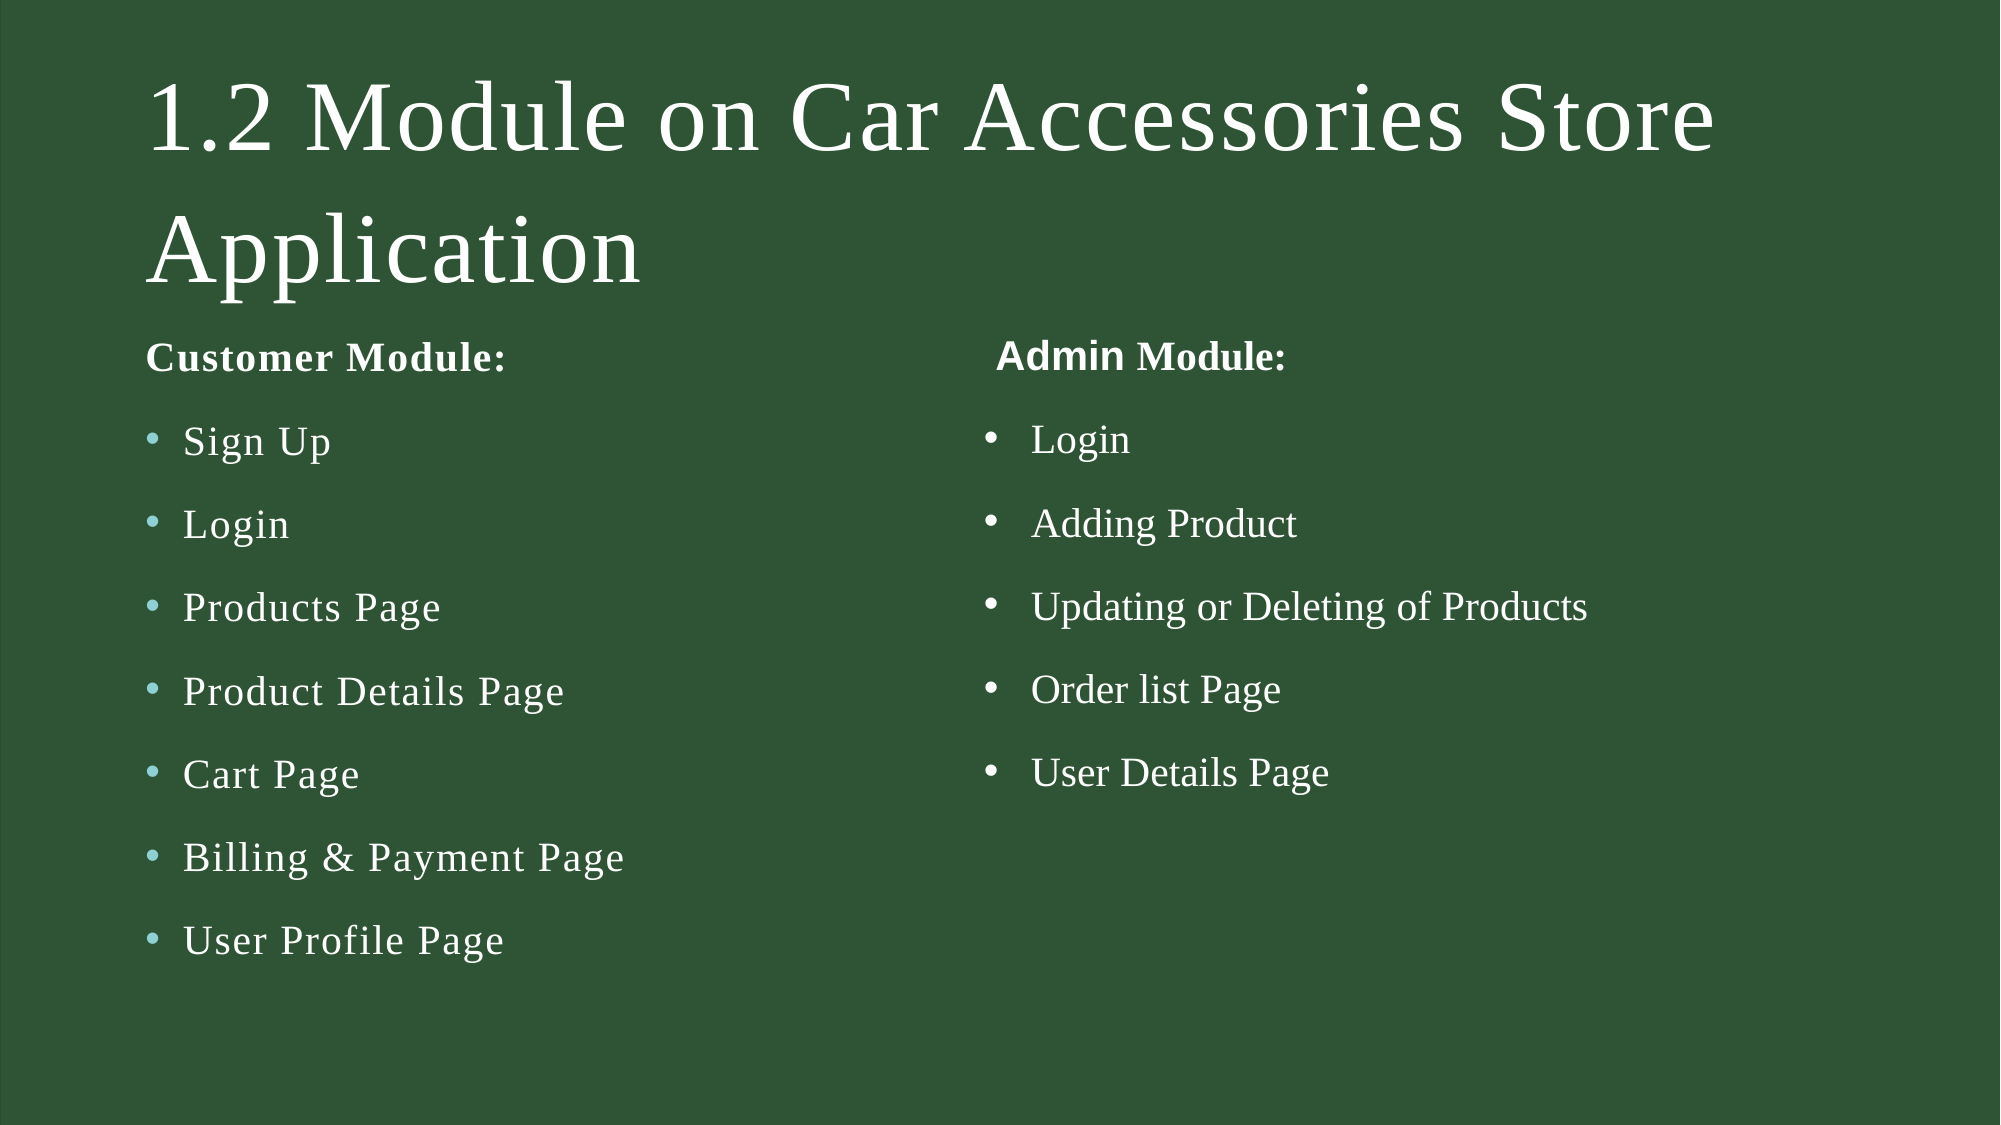

# 1.2 Module on Car Accessories Store Application
Customer Module:
Sign Up
Login
Products Page
Product Details Page
Cart Page
Billing & Payment Page
User Profile Page

 Admin Module:
Login
Adding Product
Updating or Deleting of Products
Order list Page
User Details Page